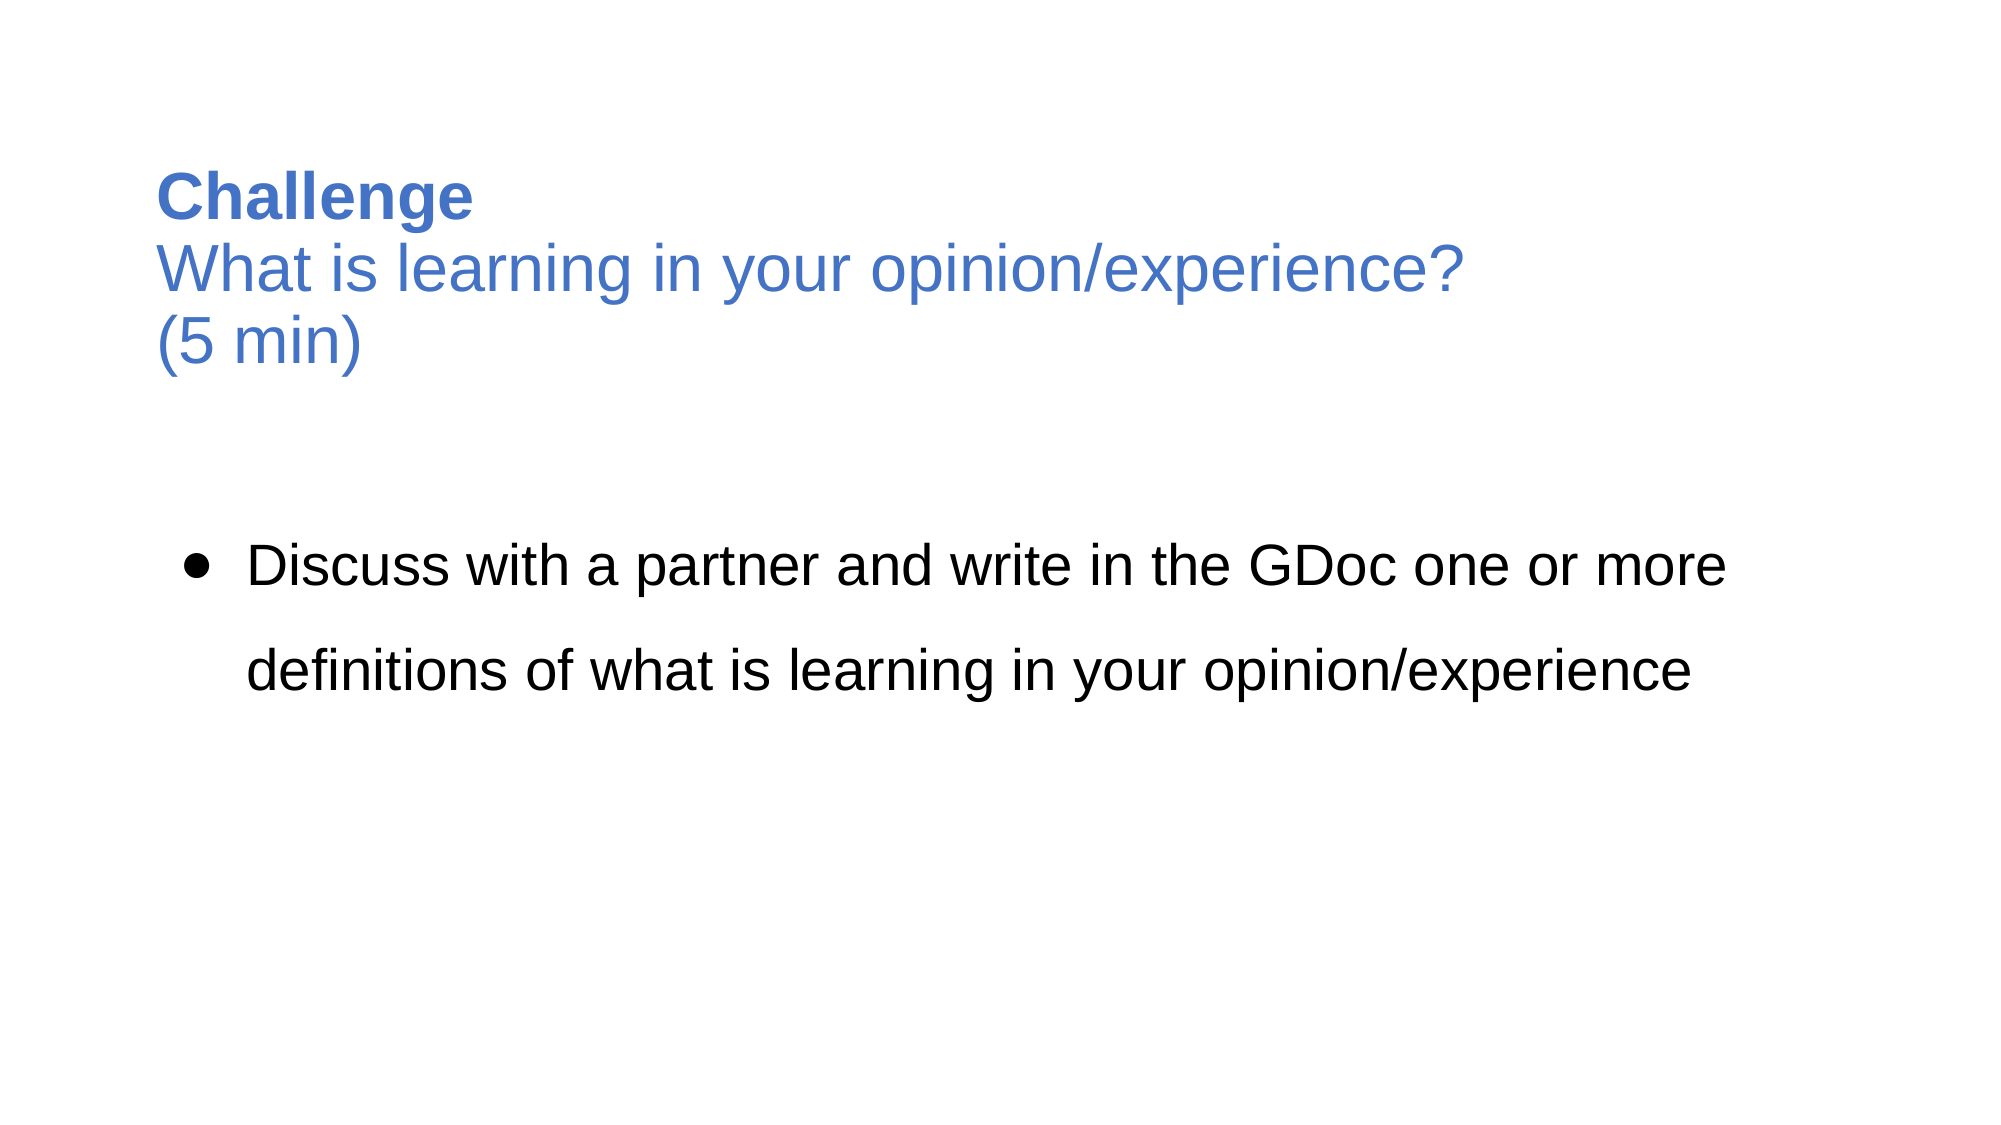

# Challenge
What is learning in your opinion/experience?
(5 min)
Discuss with a partner and write in the GDoc one or more definitions of what is learning in your opinion/experience